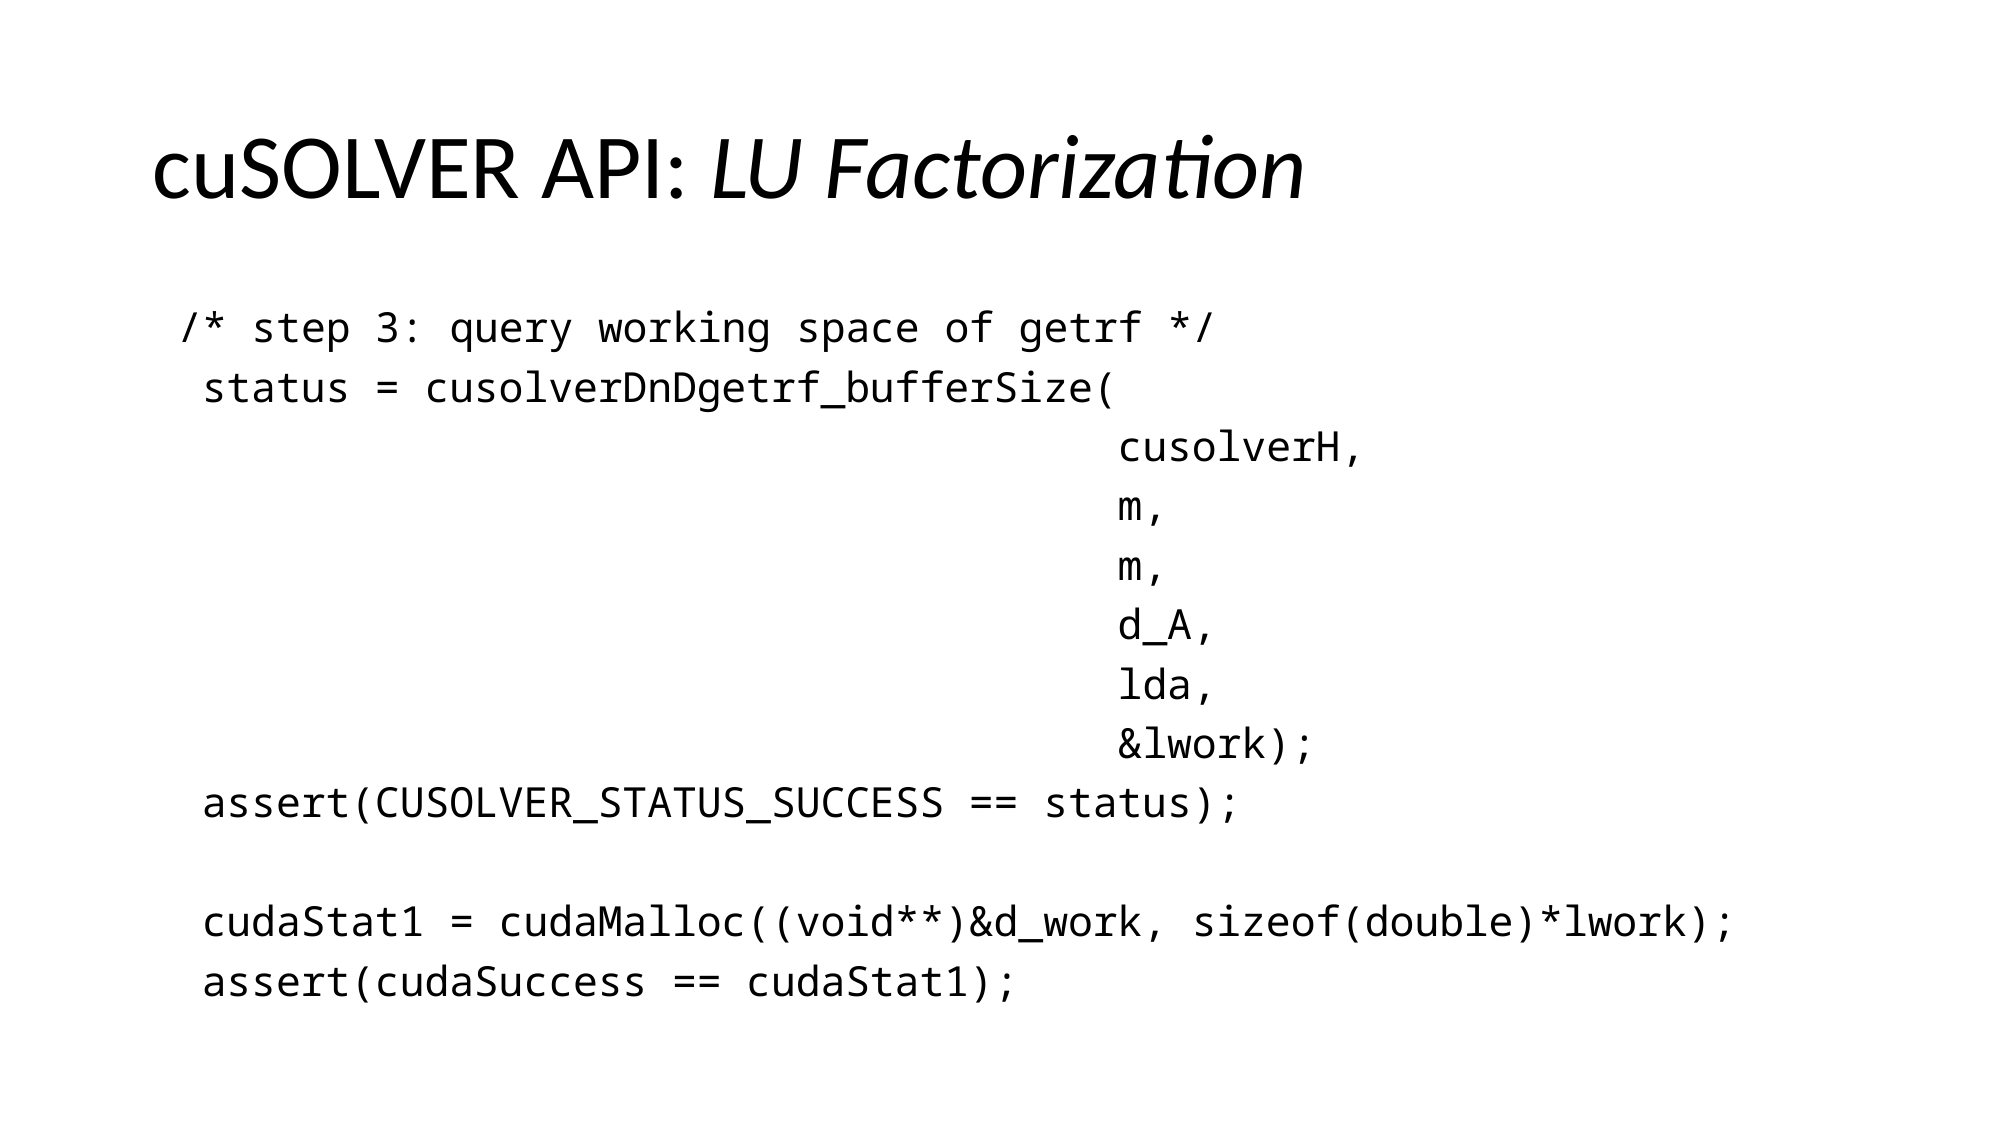

# cuSOLVER API: LU Factorization
 /* step 3: query working space of getrf */
  status = cusolverDnDgetrf_bufferSize(
                                       cusolverH,
                                       m,
                                       m,
                                       d_A,
                                       lda,
                                       &lwork);
  assert(CUSOLVER_STATUS_SUCCESS == status);

  cudaStat1 = cudaMalloc((void**)&d_work, sizeof(double)*lwork);
  assert(cudaSuccess == cudaStat1);